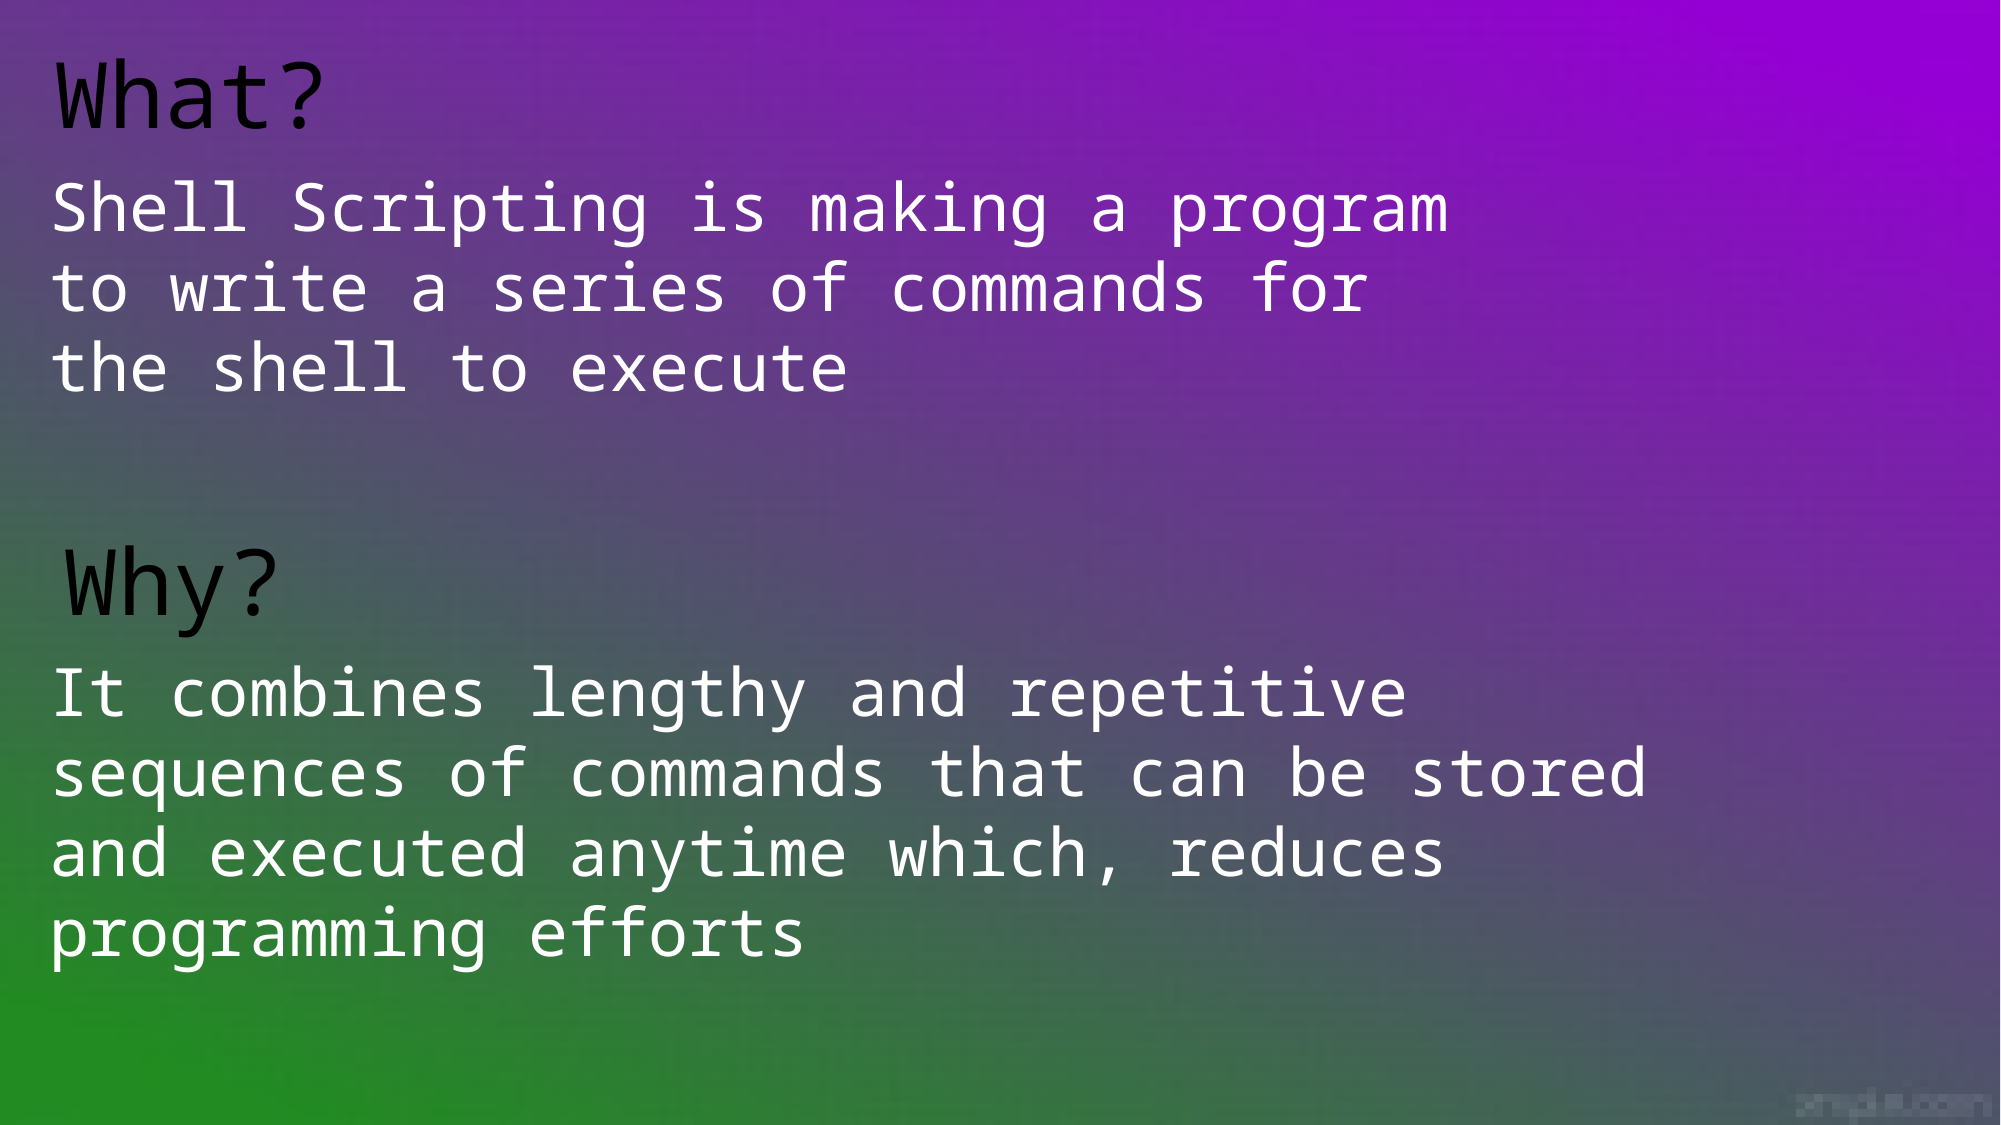

What?
Shell Scripting is making a program to write a series of commands for the shell to execute
Why?
It combines lengthy and repetitive sequences of commands that can be stored and executed anytime which, reduces programming efforts